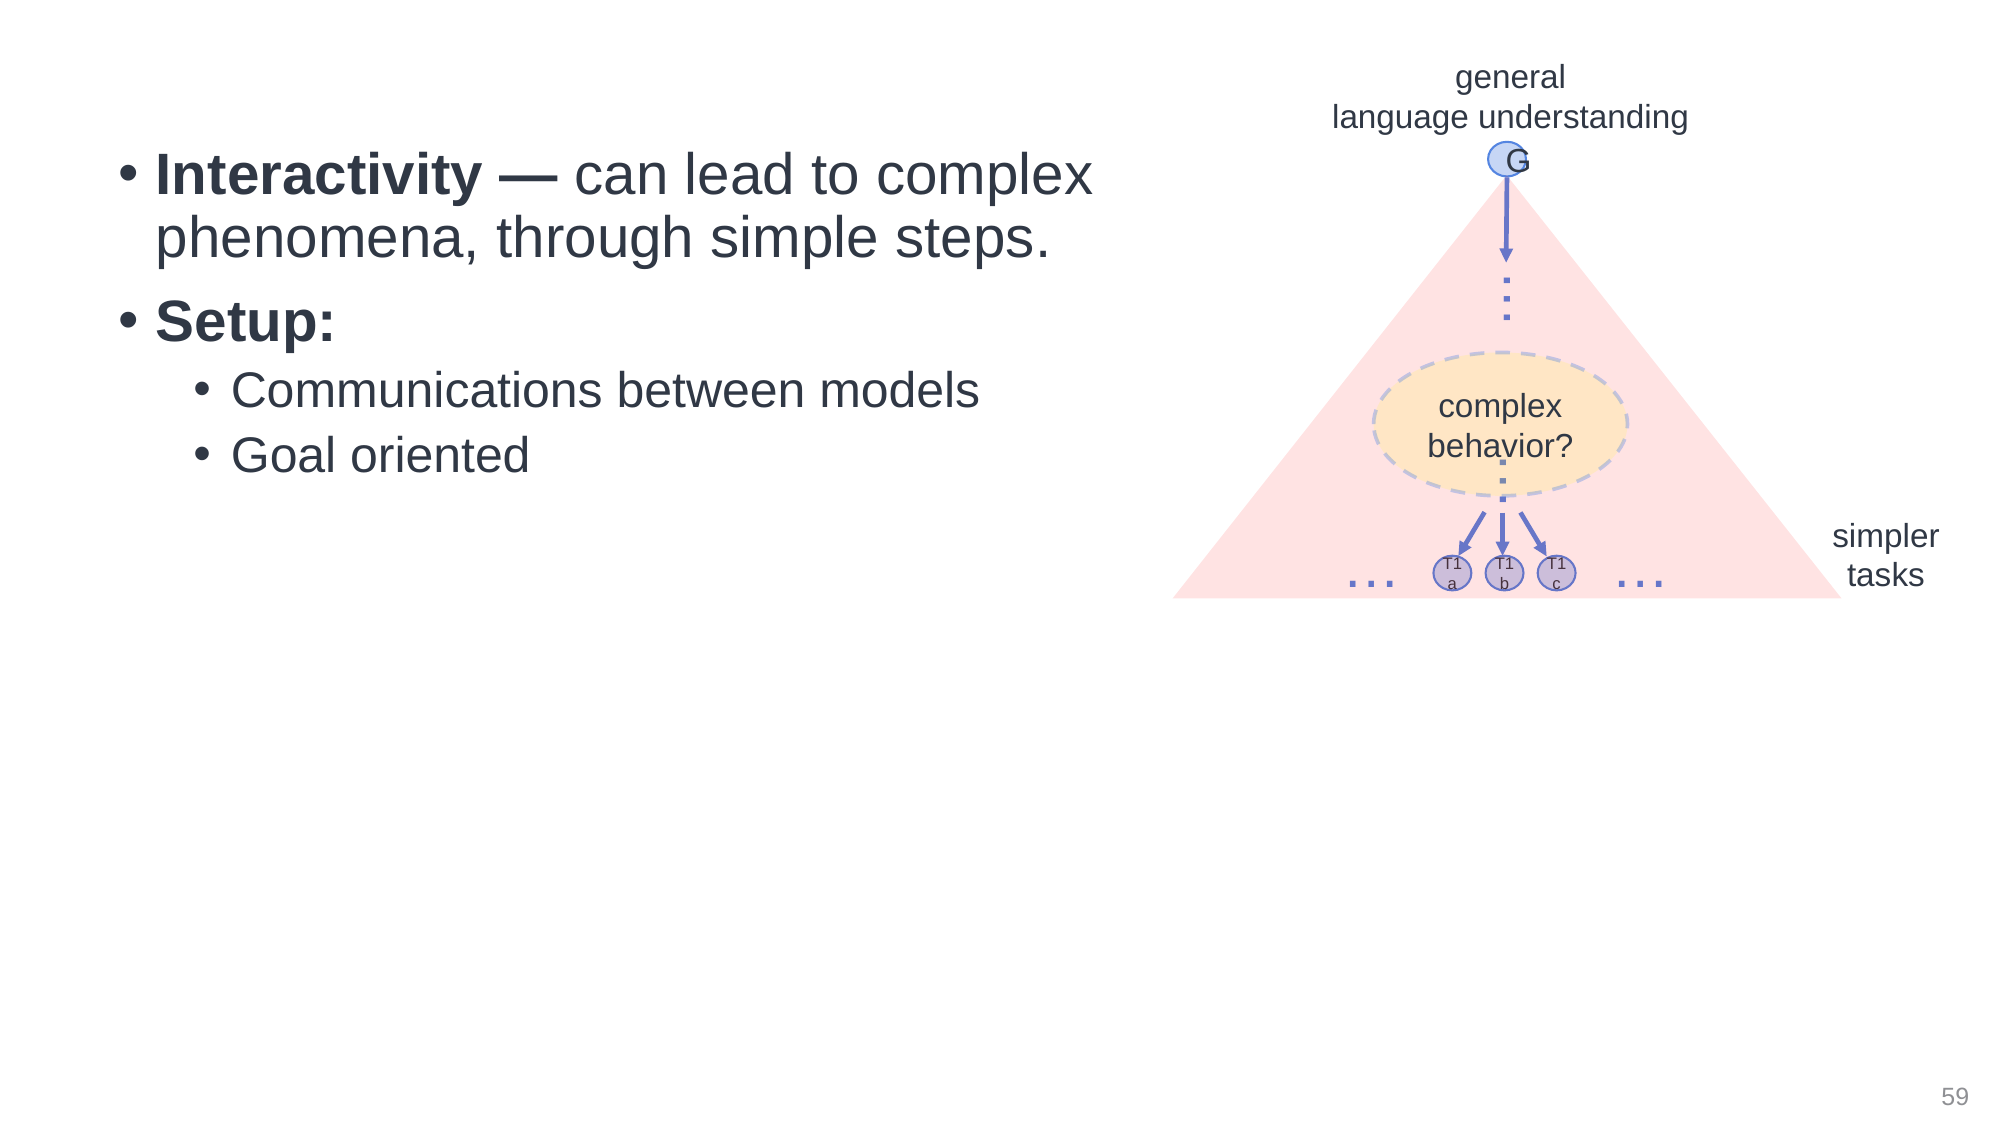

general
language understanding
G

…
complex behavior?
…
simpler
tasks
…             …
T1a
T1b
T1c
Interactivity — can lead to complex
phenomena, through simple steps.
Setup:
Communications between models
Goal oriented
59